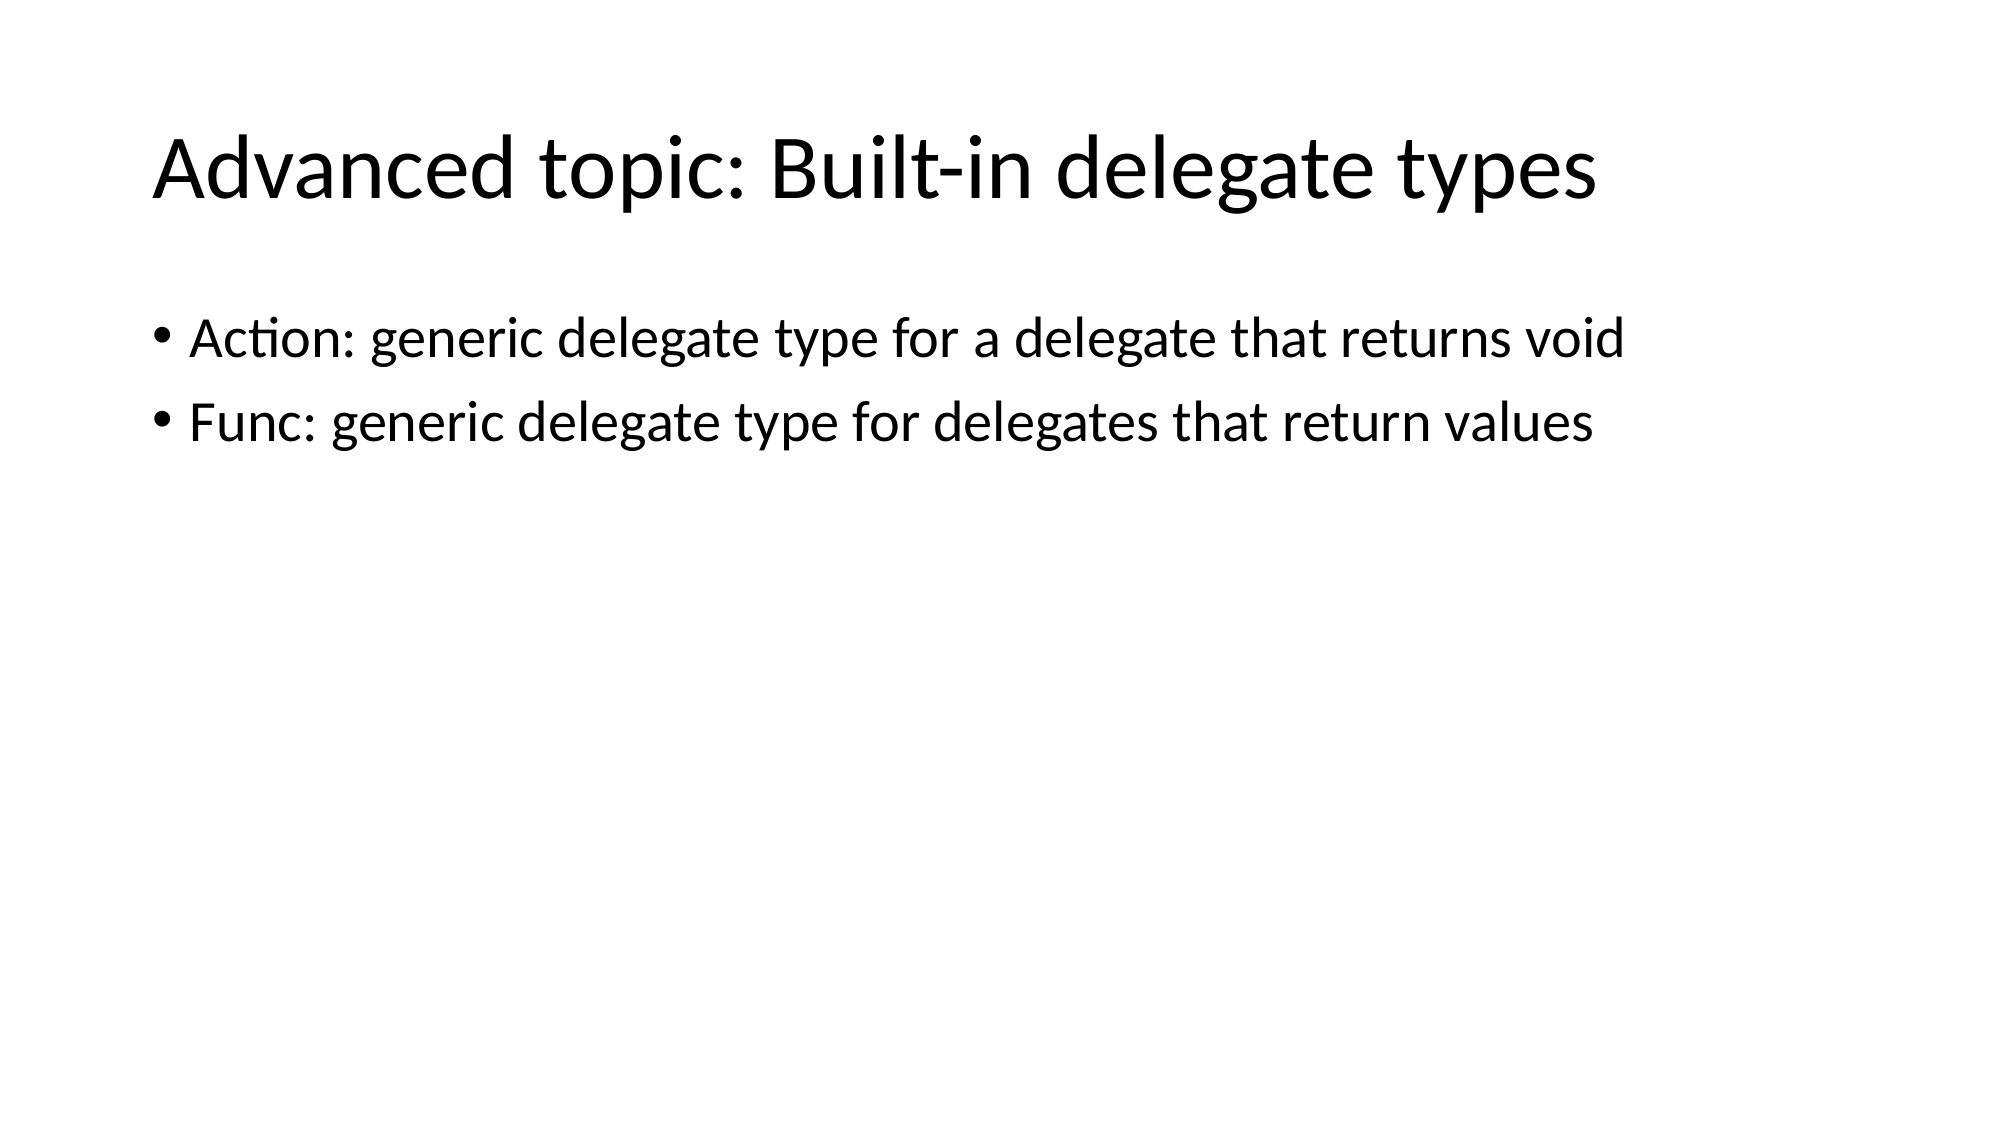

# Advanced topic: Built-in delegate types
Action: generic delegate type for a delegate that returns void
Func: generic delegate type for delegates that return values